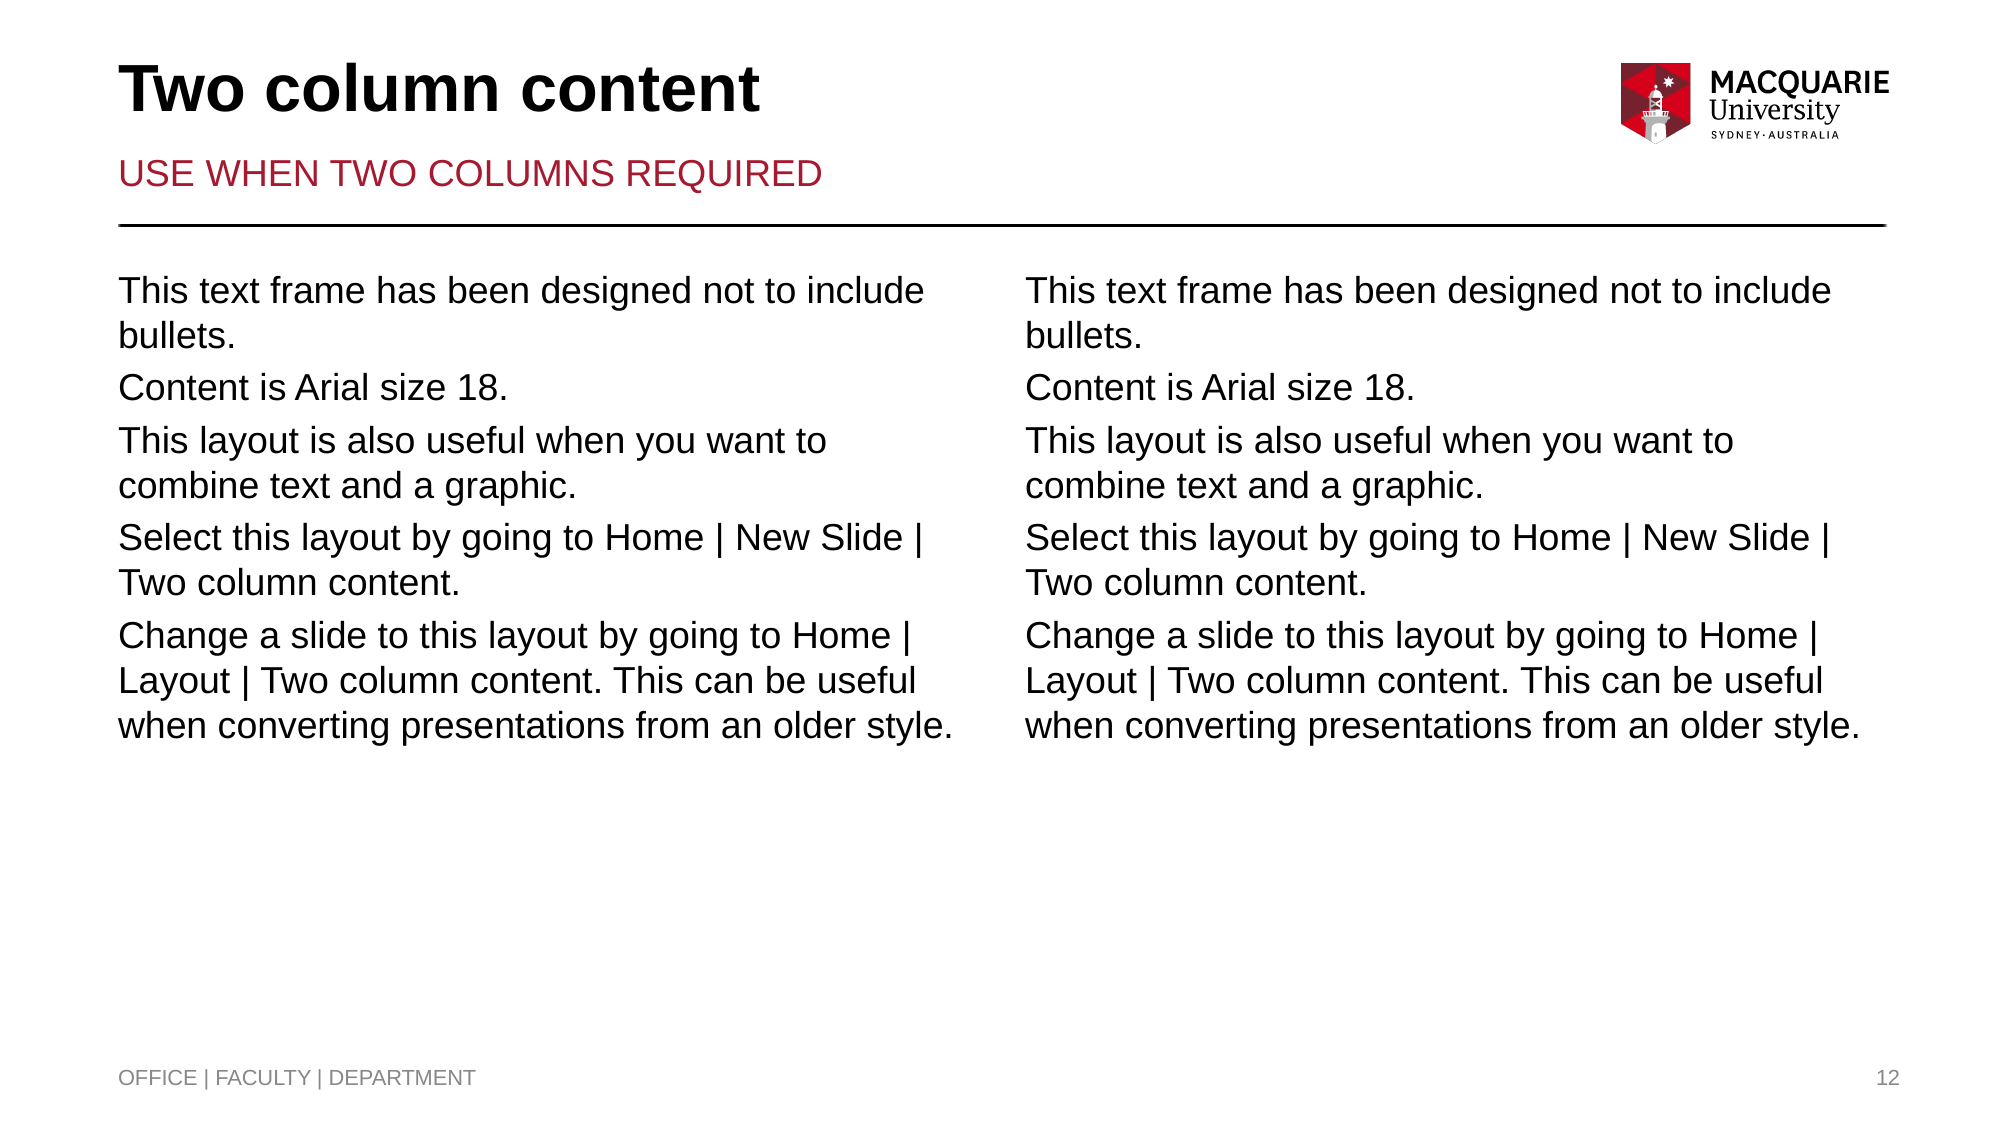

# Two column content
USE WHEN TWO COLUMNS REQUIRED

COMBINE TEXT AND GRAPHIC

Two column content slide allows you to combine both text and graphic.
Add text to one of the placeholders
In the other placeholder click on the first icon on the second row to browse for a graphic.

This text frame has been designed not to include bullets.
Content is Arial size 18.
This layout is also useful when you want to combine text and a graphic.
Select this layout by going to Home | New Slide | Two column content.
Change a slide to this layout by going to Home | Layout | Two column content. This can be useful when converting presentations from an older style.

This text frame has been designed not to include bullets.
Content is Arial size 18.
This layout is also useful when you want to combine text and a graphic.
Select this layout by going to Home | New Slide | Two column content.
Change a slide to this layout by going to Home | Layout | Two column content. This can be useful when converting presentations from an older style.
OFFICE | FACULTY | DEPARTMENT
12